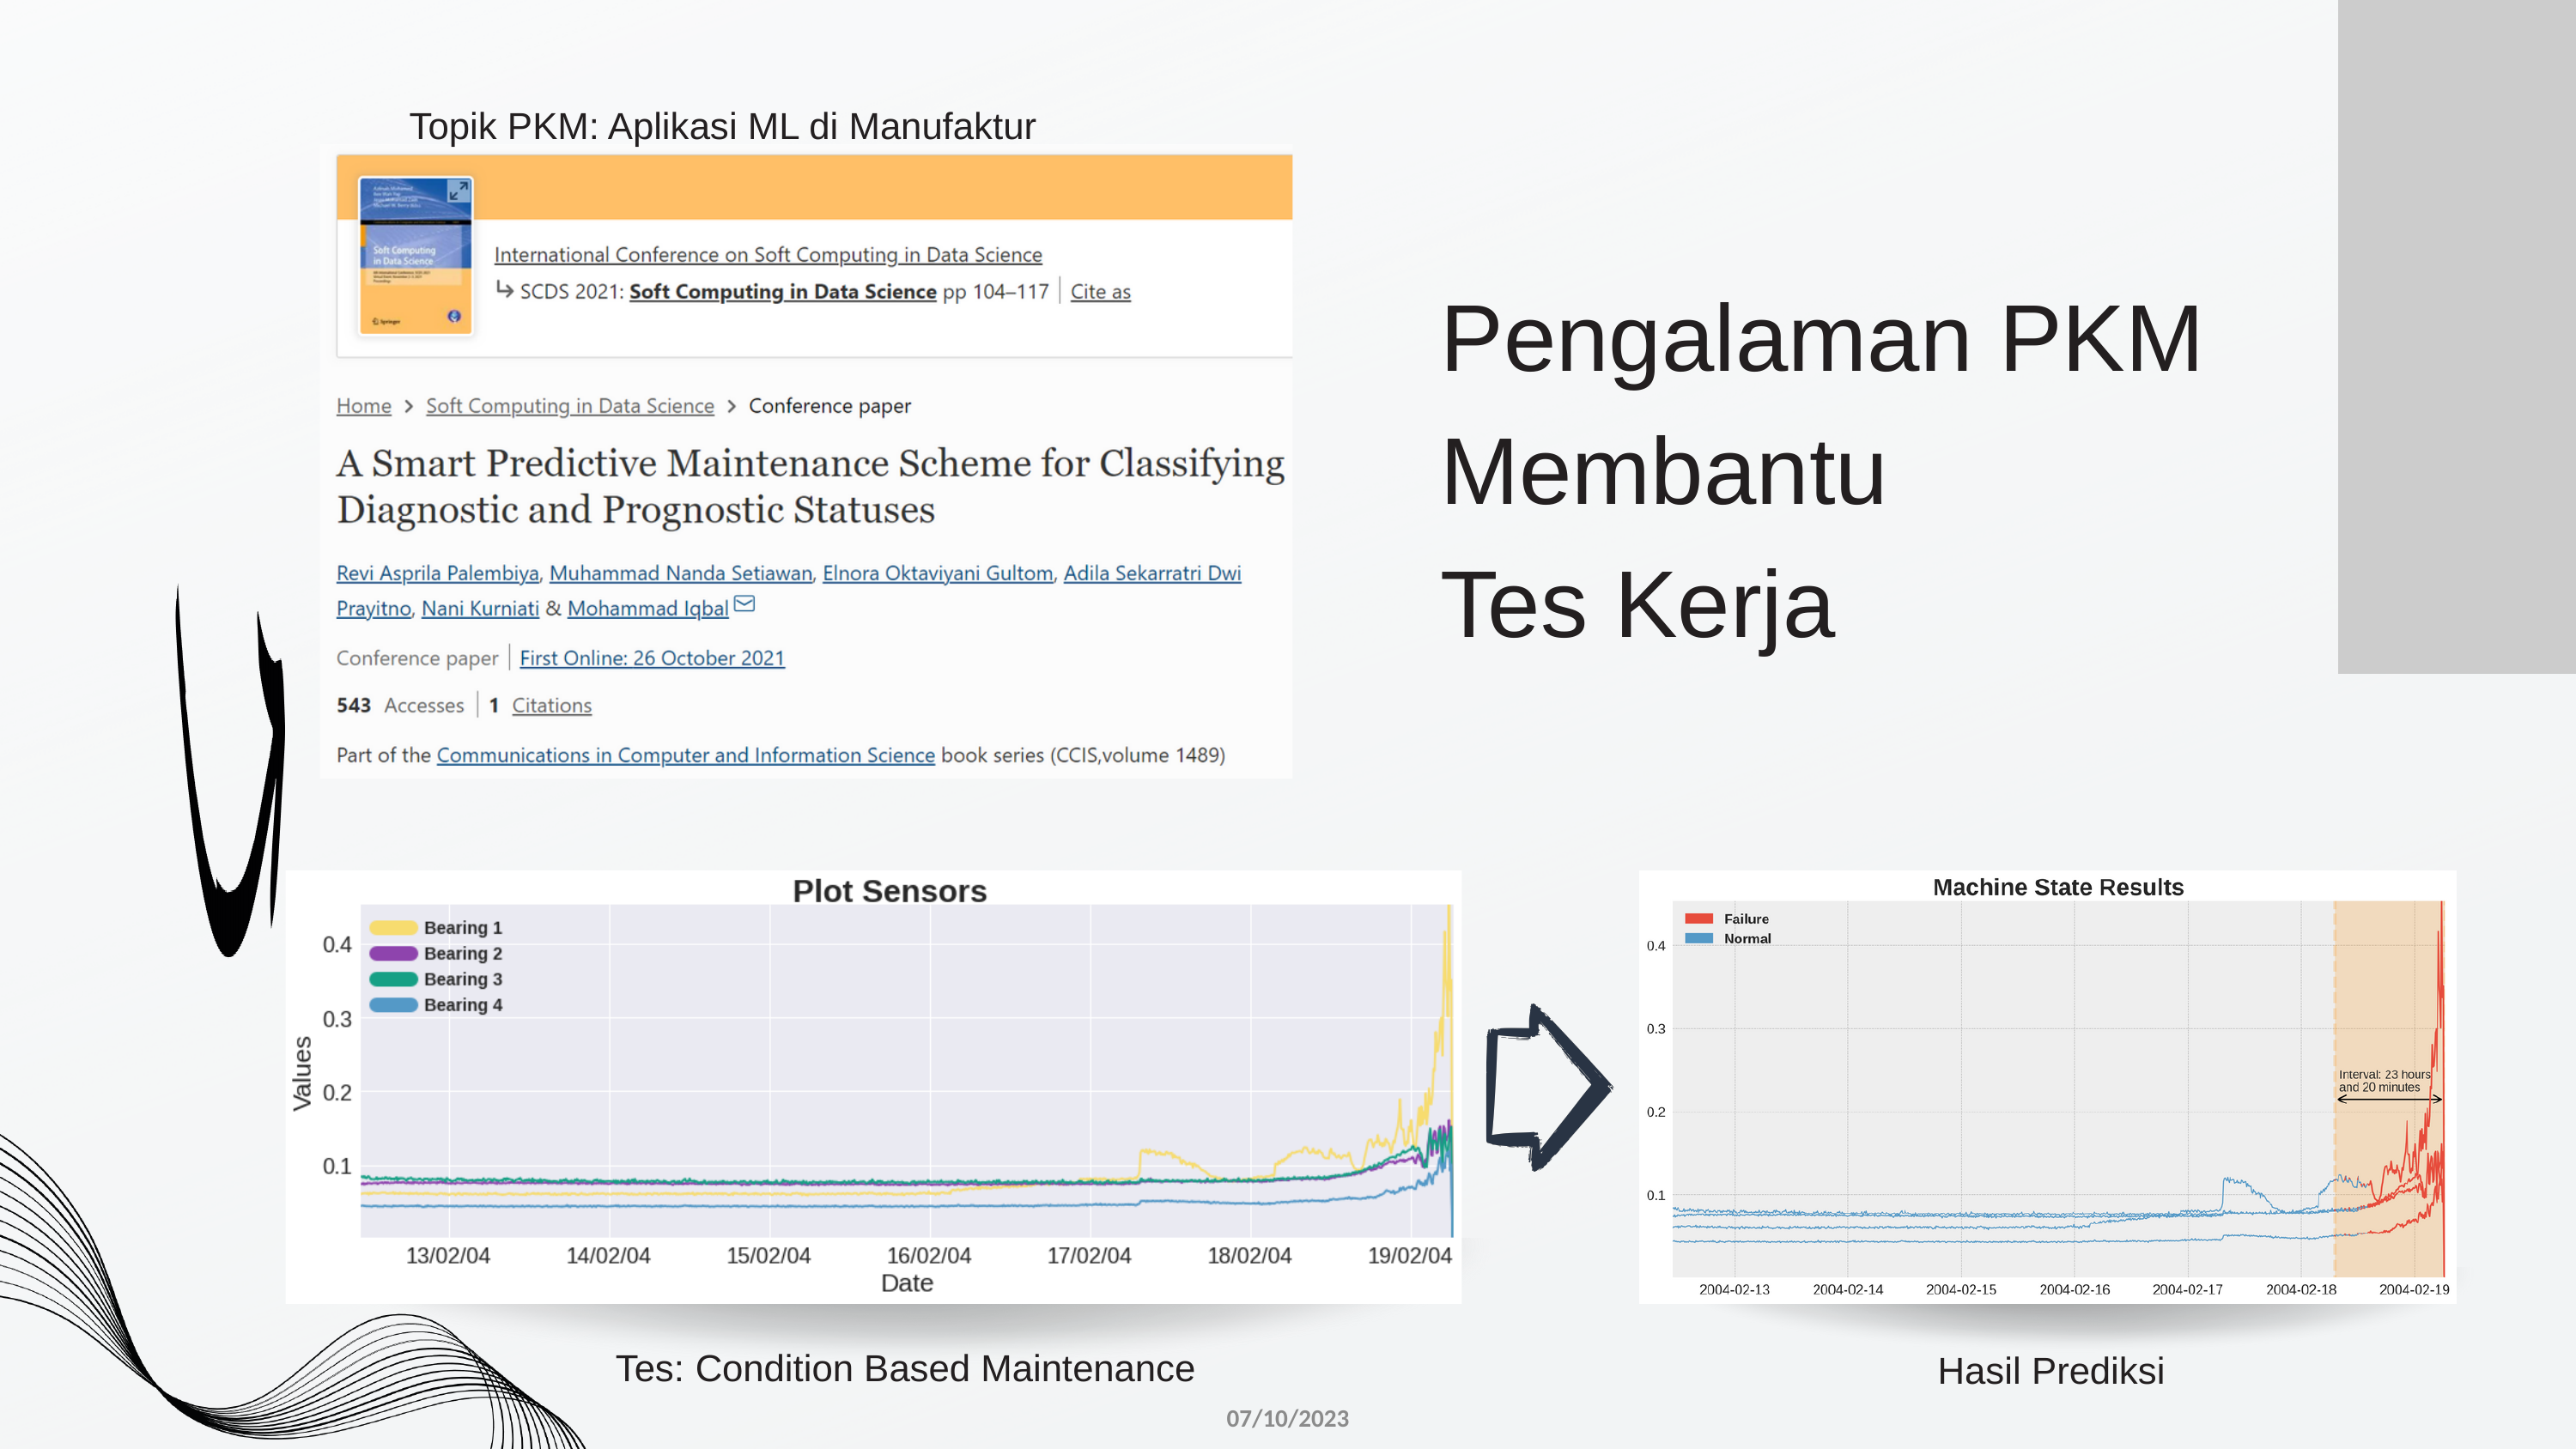

Topik PKM: Aplikasi ML di Manufaktur

Pengalaman PKM
Membantu
Tes Kerja

Tes: Condition Based Maintenance
Hasil Prediksi

07/10/2023